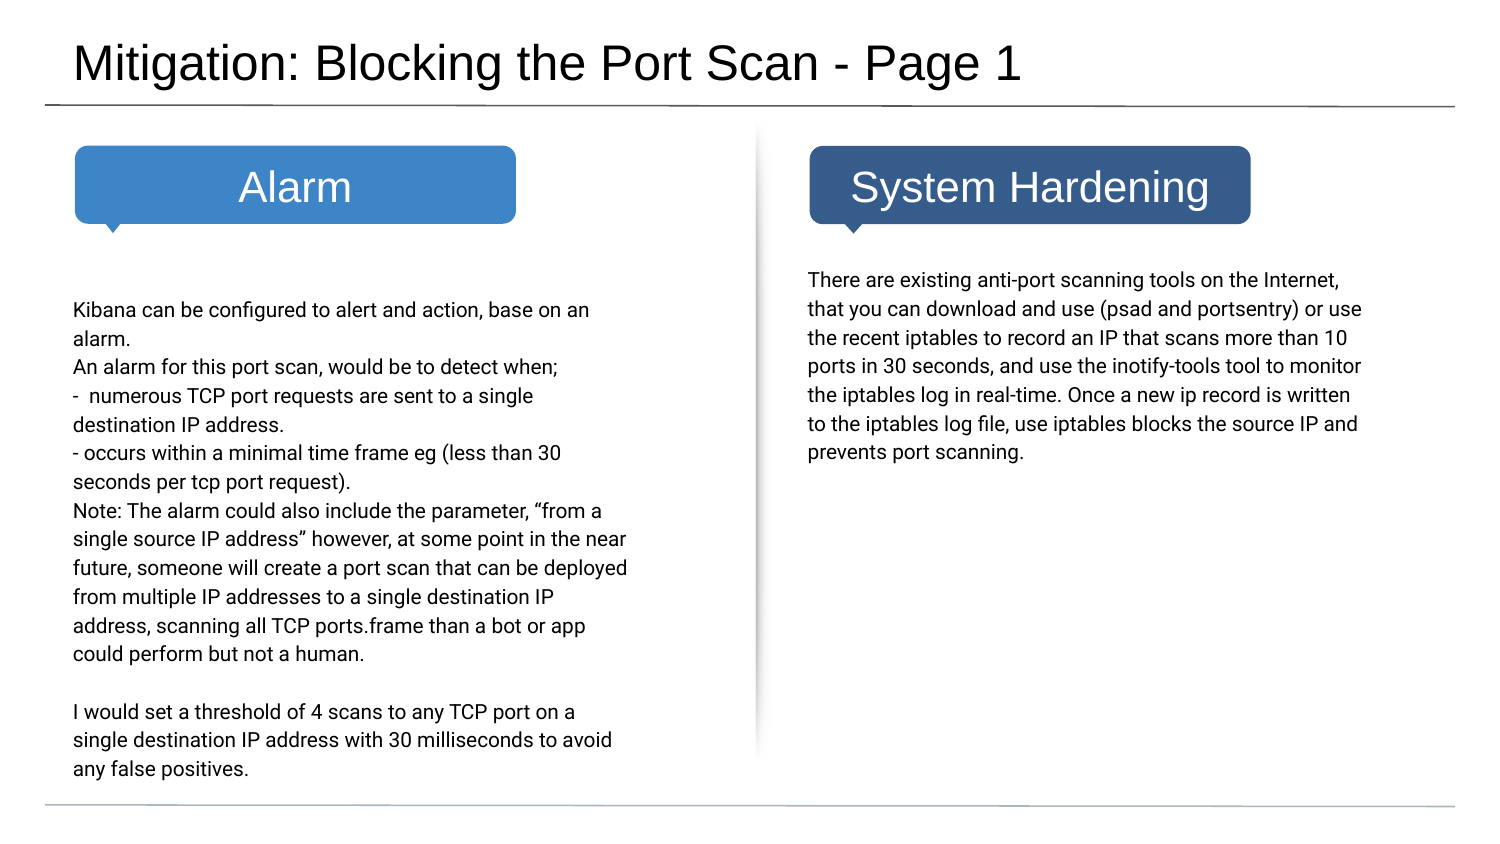

# Mitigation: Blocking the Port Scan - Page 1

Kibana can be configured to alert and action, base on an alarm.
An alarm for this port scan, would be to detect when;
-  numerous TCP port requests are sent to a single destination IP address.
- occurs within a minimal time frame eg (less than 30 seconds per tcp port request).
Note: The alarm could also include the parameter, “from a single source IP address” however, at some point in the near future, someone will create a port scan that can be deployed from multiple IP addresses to a single destination IP address, scanning all TCP ports.frame than a bot or app could perform but not a human.

I would set a threshold of 4 scans to any TCP port on a single destination IP address with 30 milliseconds to avoid any false positives.
There are existing anti-port scanning tools on the Internet, that you can download and use (psad and portsentry) or use the recent iptables to record an IP that scans more than 10 ports in 30 seconds, and use the inotify-tools tool to monitor the iptables log in real-time. Once a new ip record is written to the iptables log file, use iptables blocks the source IP and prevents port scanning.